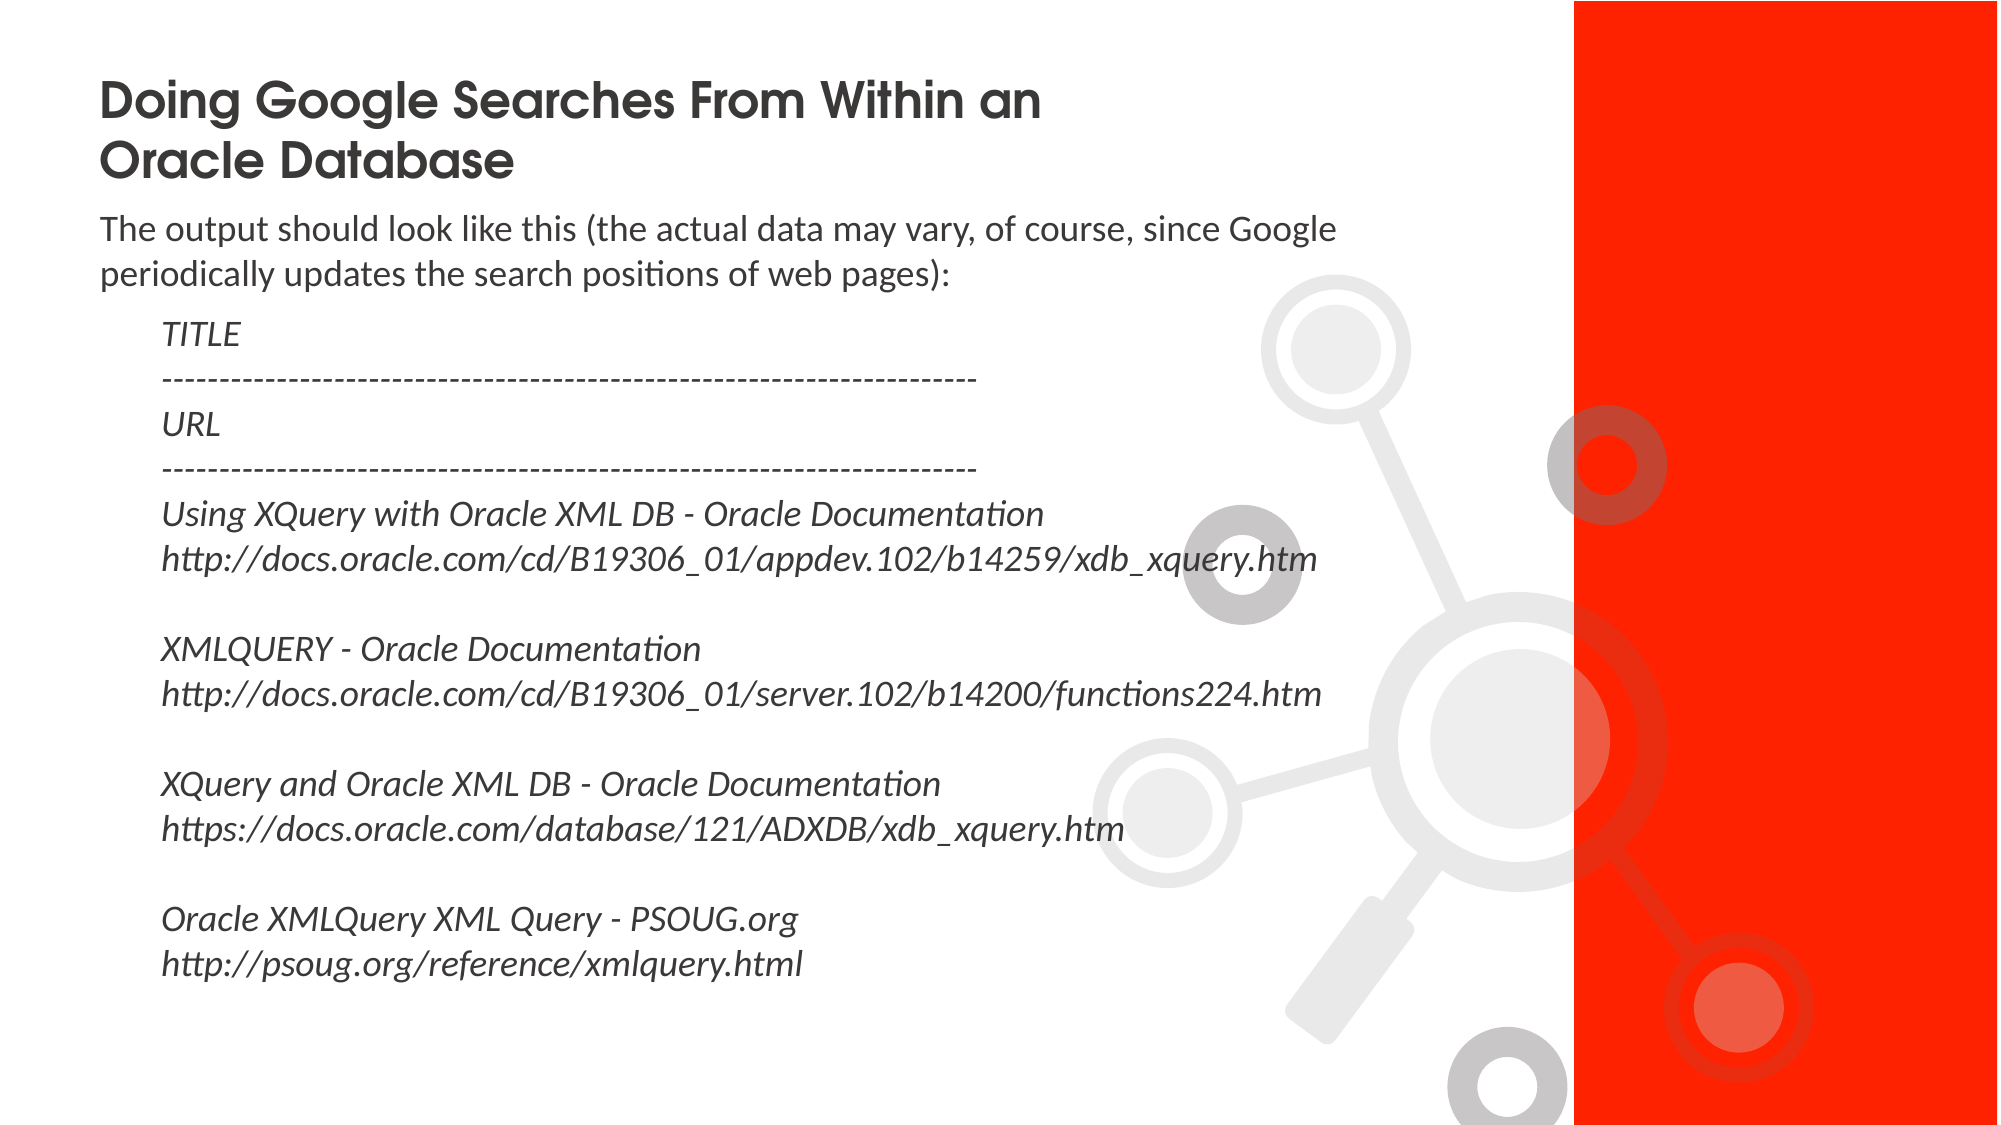

Doing Google Searches From Within an Oracle Database
The output should look like this (the actual data may vary, of course, since Google periodically updates the search positions of web pages):
TITLE
-----------------------------------------------------------------------
URL
-----------------------------------------------------------------------
Using XQuery with Oracle XML DB - Oracle Documentation
http://docs.oracle.com/cd/B19306_01/appdev.102/b14259/xdb_xquery.htm

XMLQUERY - Oracle Documentation
http://docs.oracle.com/cd/B19306_01/server.102/b14200/functions224.htm

XQuery and Oracle XML DB - Oracle Documentation
https://docs.oracle.com/database/121/ADXDB/xdb_xquery.htm

Oracle XMLQuery XML Query - PSOUG.org
http://psoug.org/reference/xmlquery.html